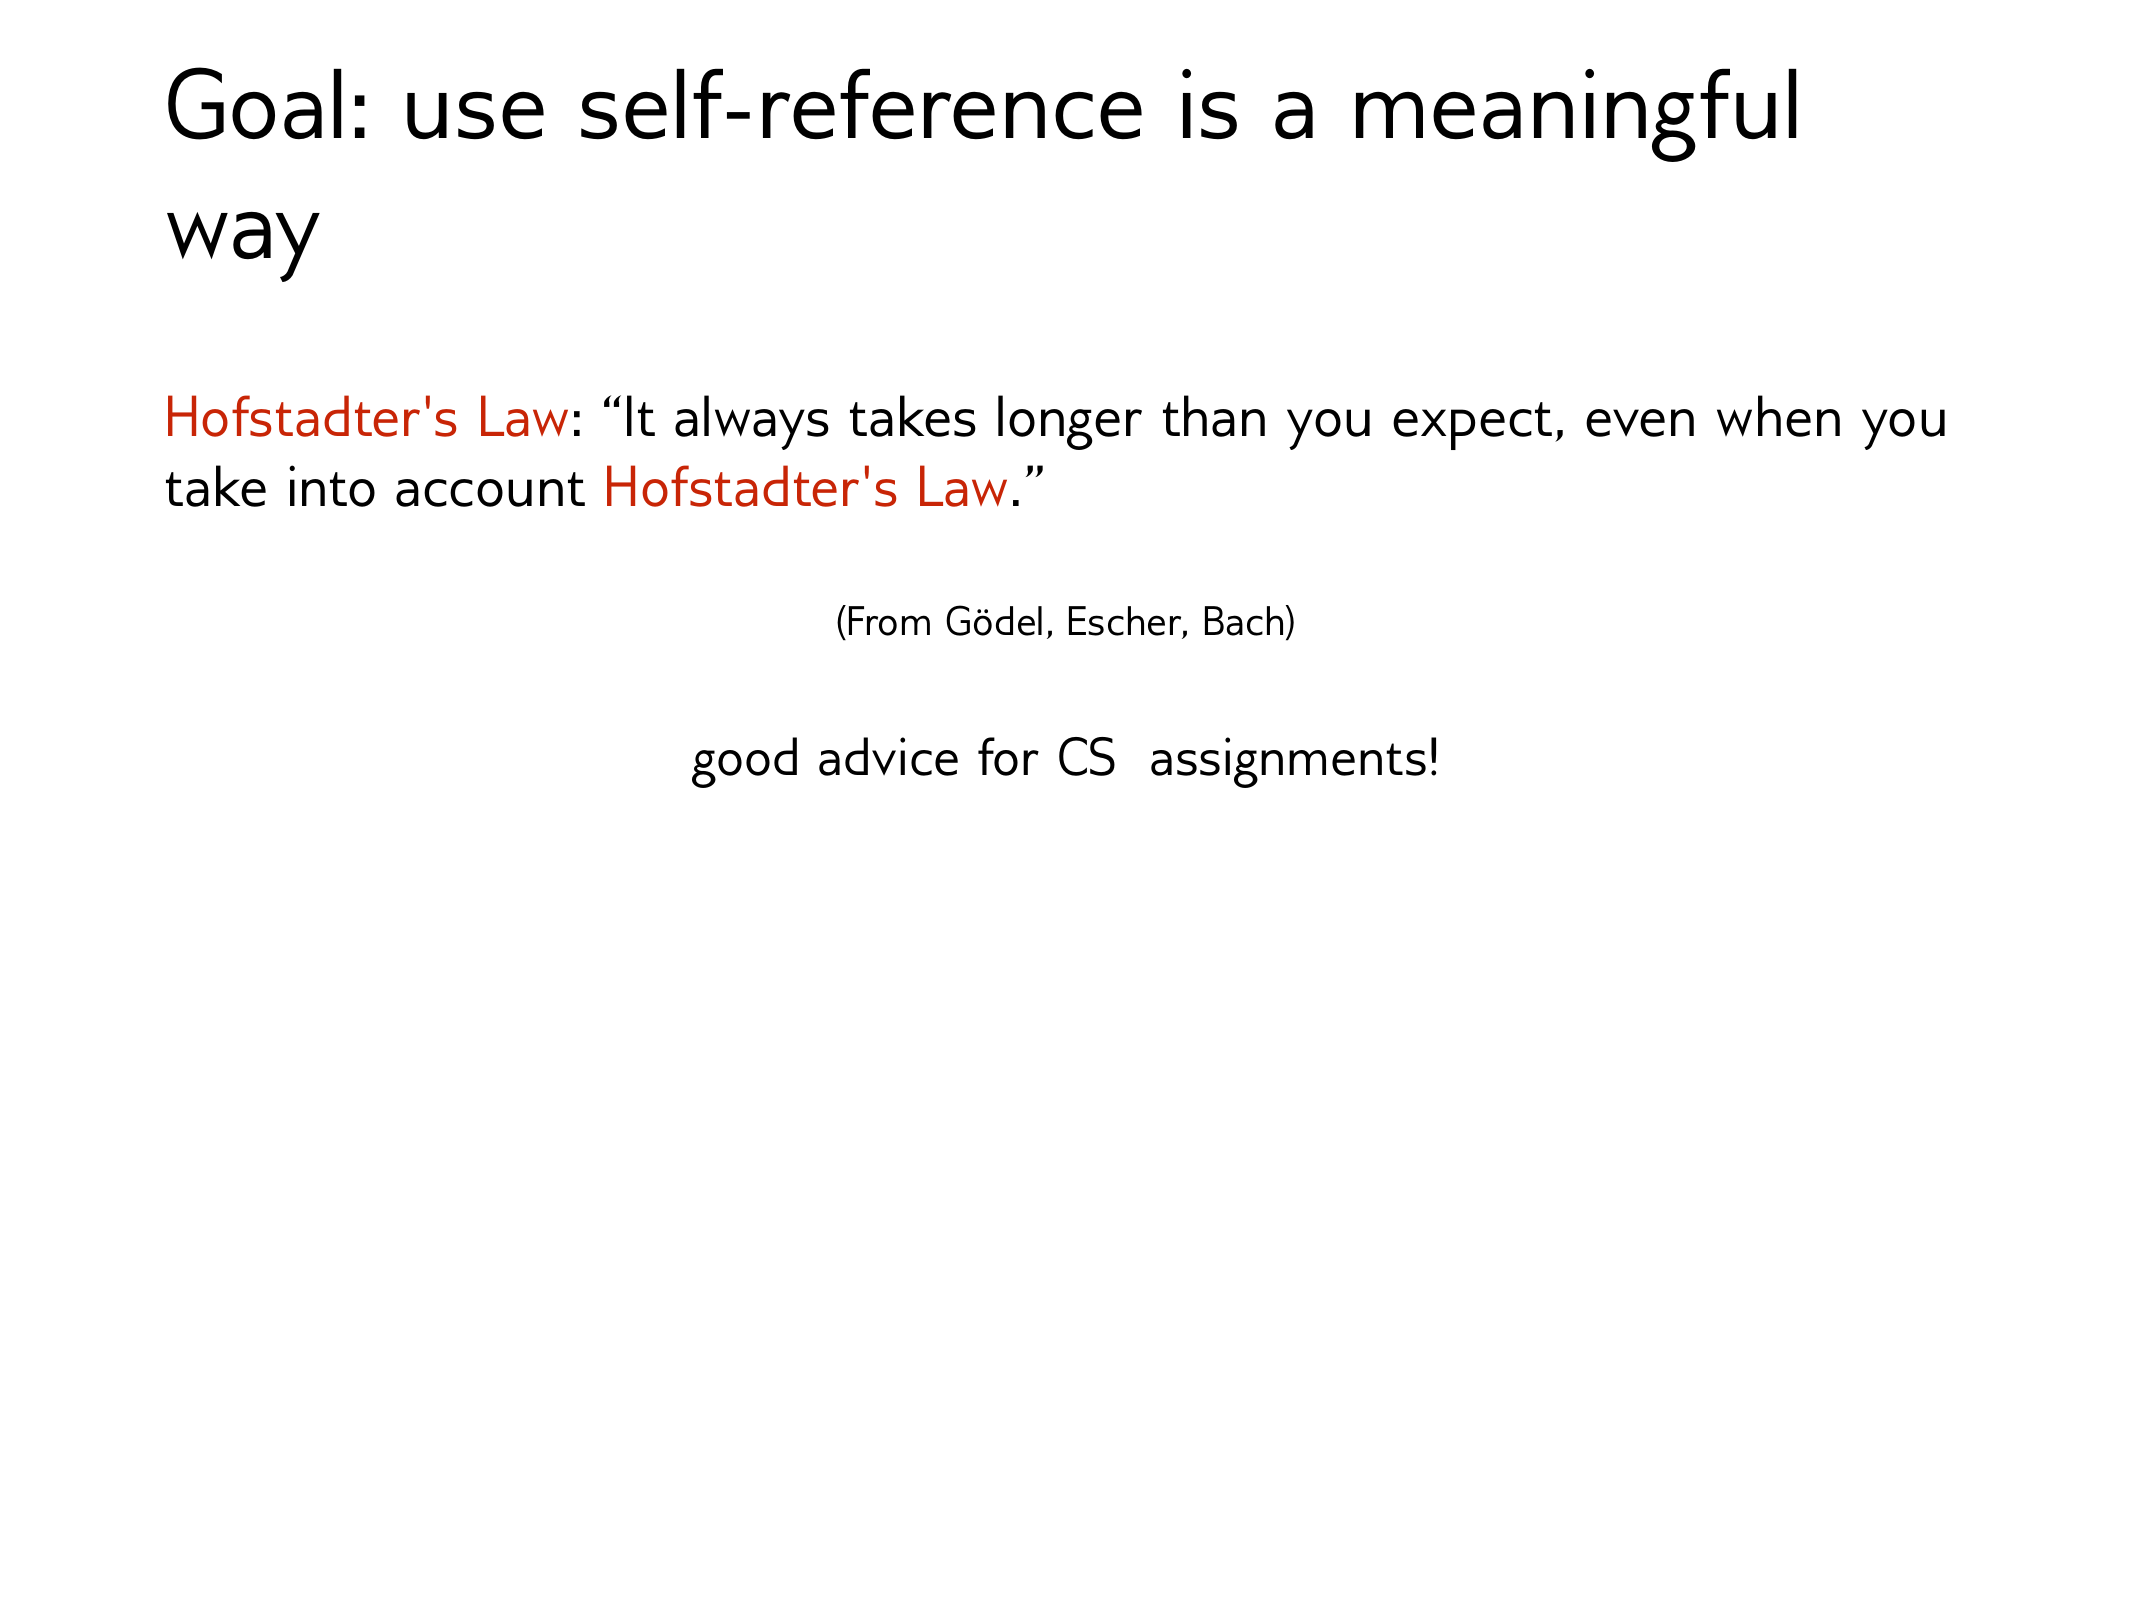

# Goal: use self-reference is a meaningful way
Hofstadter's Law: “It always takes longer than you expect, even when you take into account Hofstadter's Law.”
(From Gödel, Escher, Bach)
good advice for CS  assignments!